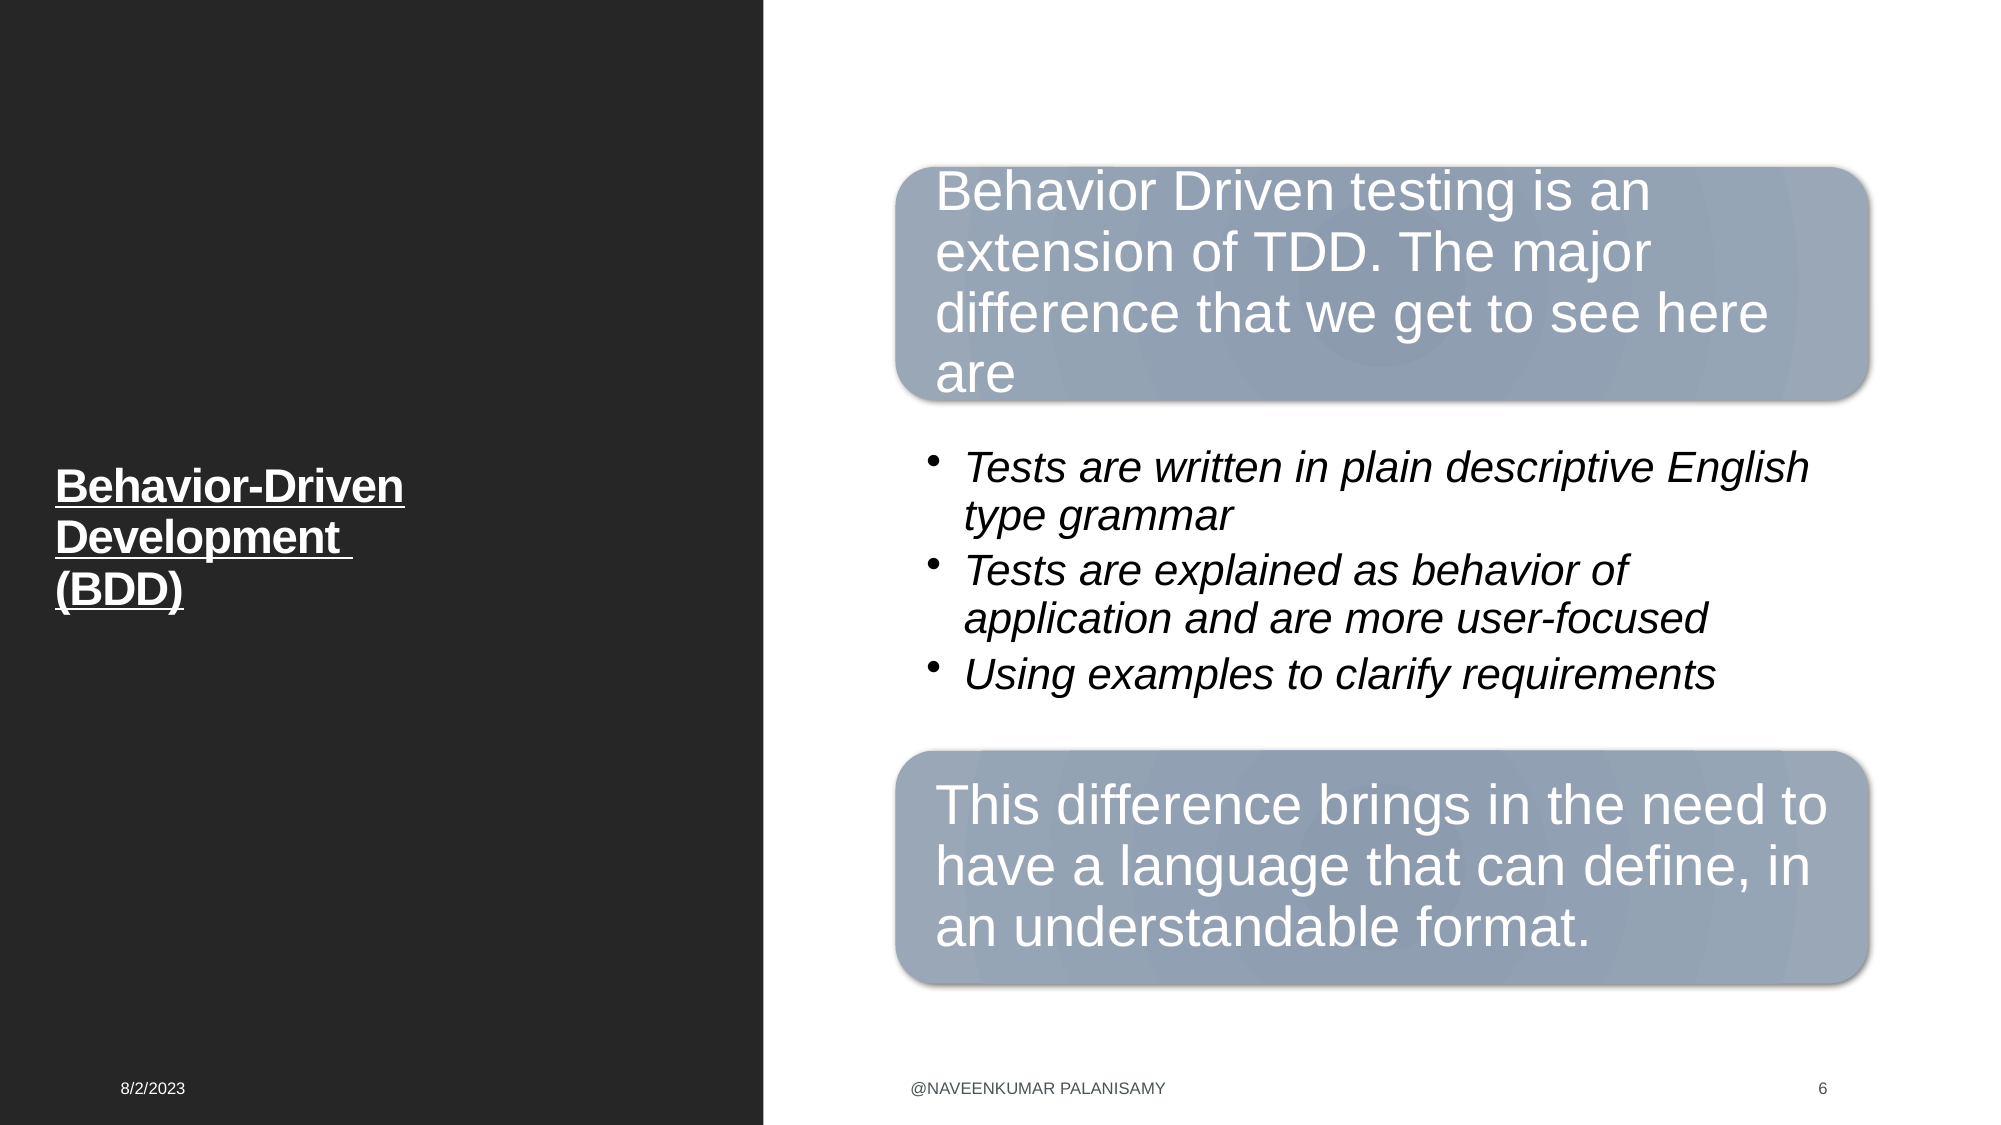

Behavior Driven testing is an extension of TDD. The major difference that we get to see here are
Tests are written in plain descriptive English type grammar
Tests are explained as behavior of application and are more user-focused
Using examples to clarify requirements
This difference brings in the need to have a language that can define, in an understandable format.
# Behavior-Driven Development (BDD)
8/2/2023
@NAVEENKUMAR PALANISAMY
6